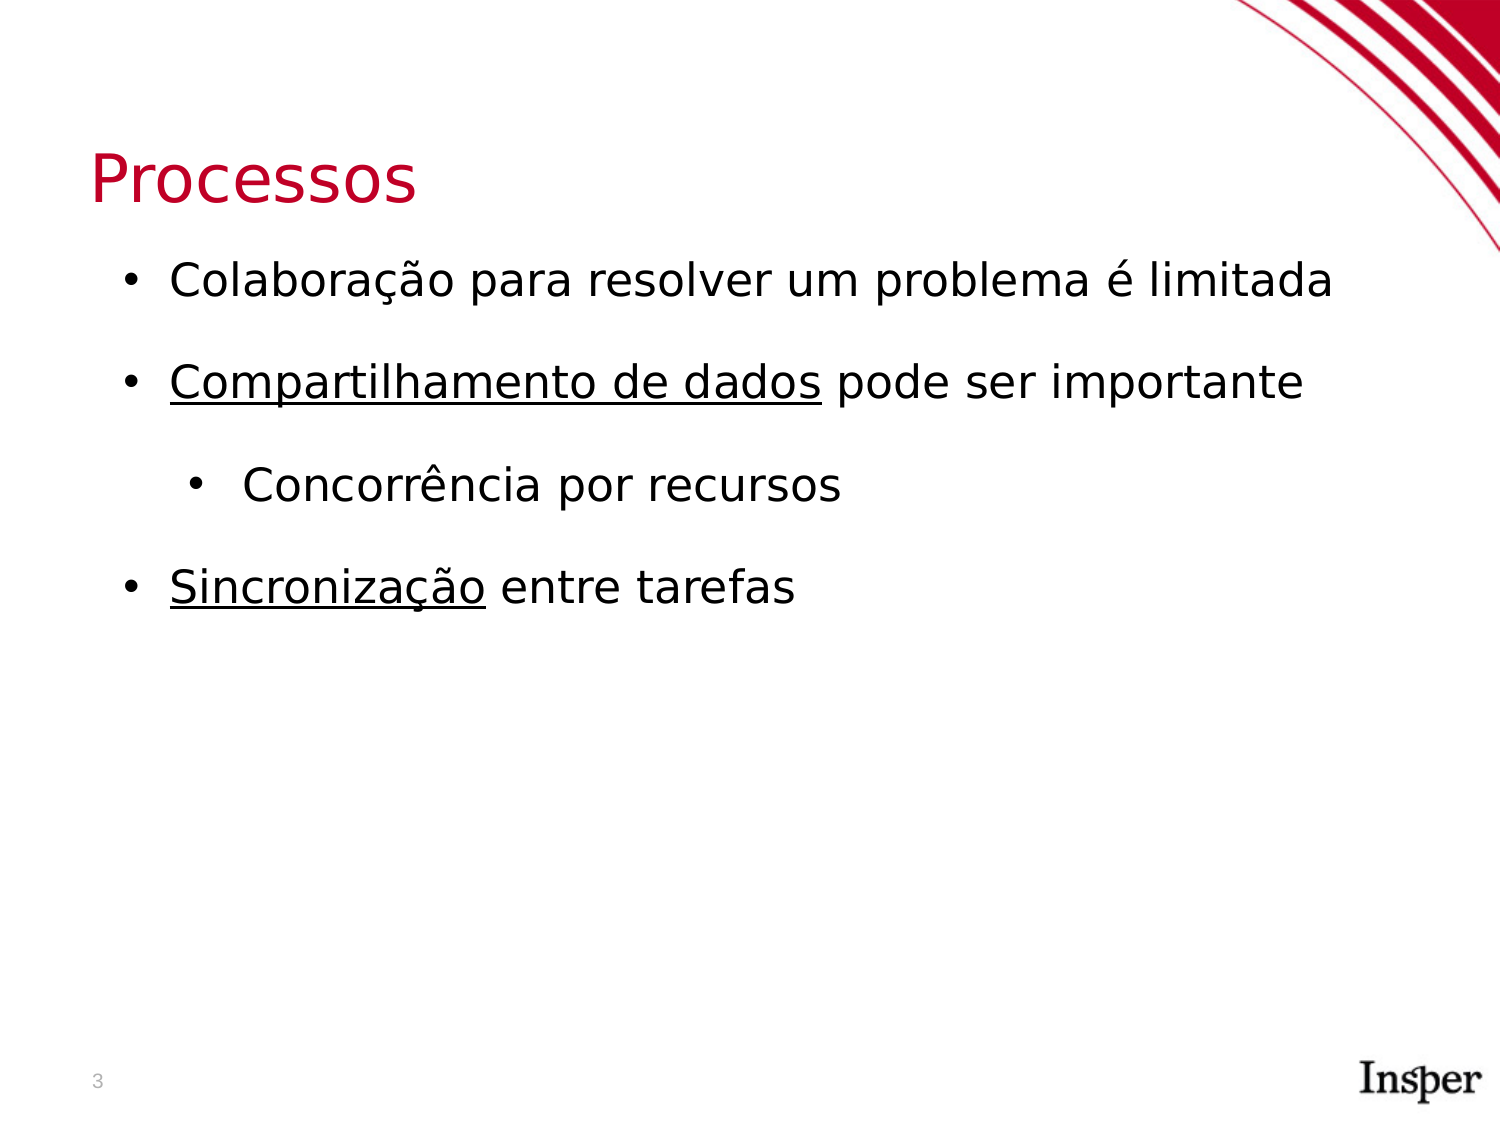

Processos
Colaboração para resolver um problema é limitada
Compartilhamento de dados pode ser importante
Concorrência por recursos
Sincronização entre tarefas
3